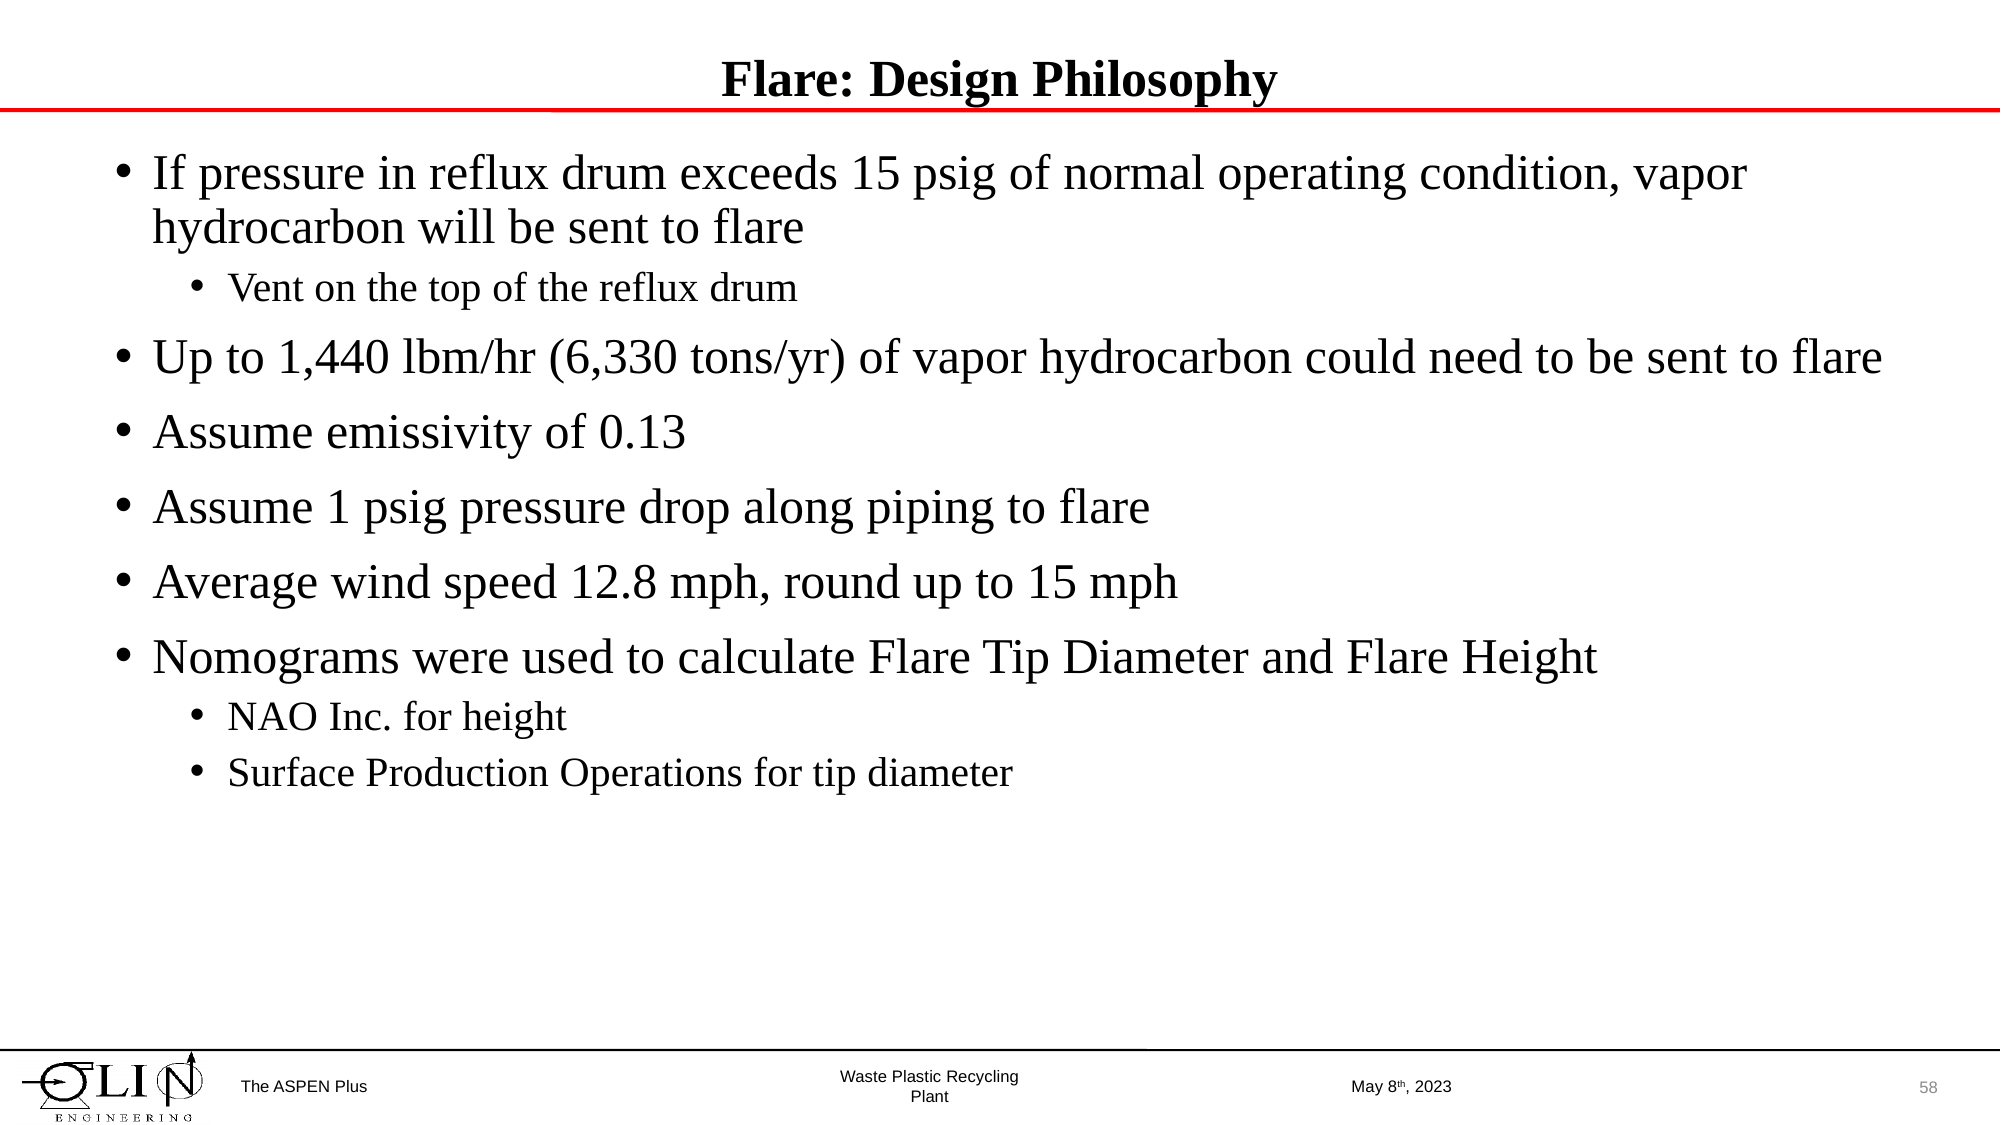

# Flare: Design Philosophy
If pressure in reflux drum exceeds 15 psig of normal operating condition, vapor hydrocarbon will be sent to flare
Vent on the top of the reflux drum
Up to 1,440 lbm/hr (6,330 tons/yr) of vapor hydrocarbon could need to be sent to flare
Assume emissivity of 0.13
Assume 1 psig pressure drop along piping to flare
Average wind speed 12.8 mph, round up to 15 mph
Nomograms were used to calculate Flare Tip Diameter and Flare Height
NAO Inc. for height
Surface Production Operations for tip diameter

The ASPEN Plus
May 8th, 2023
58